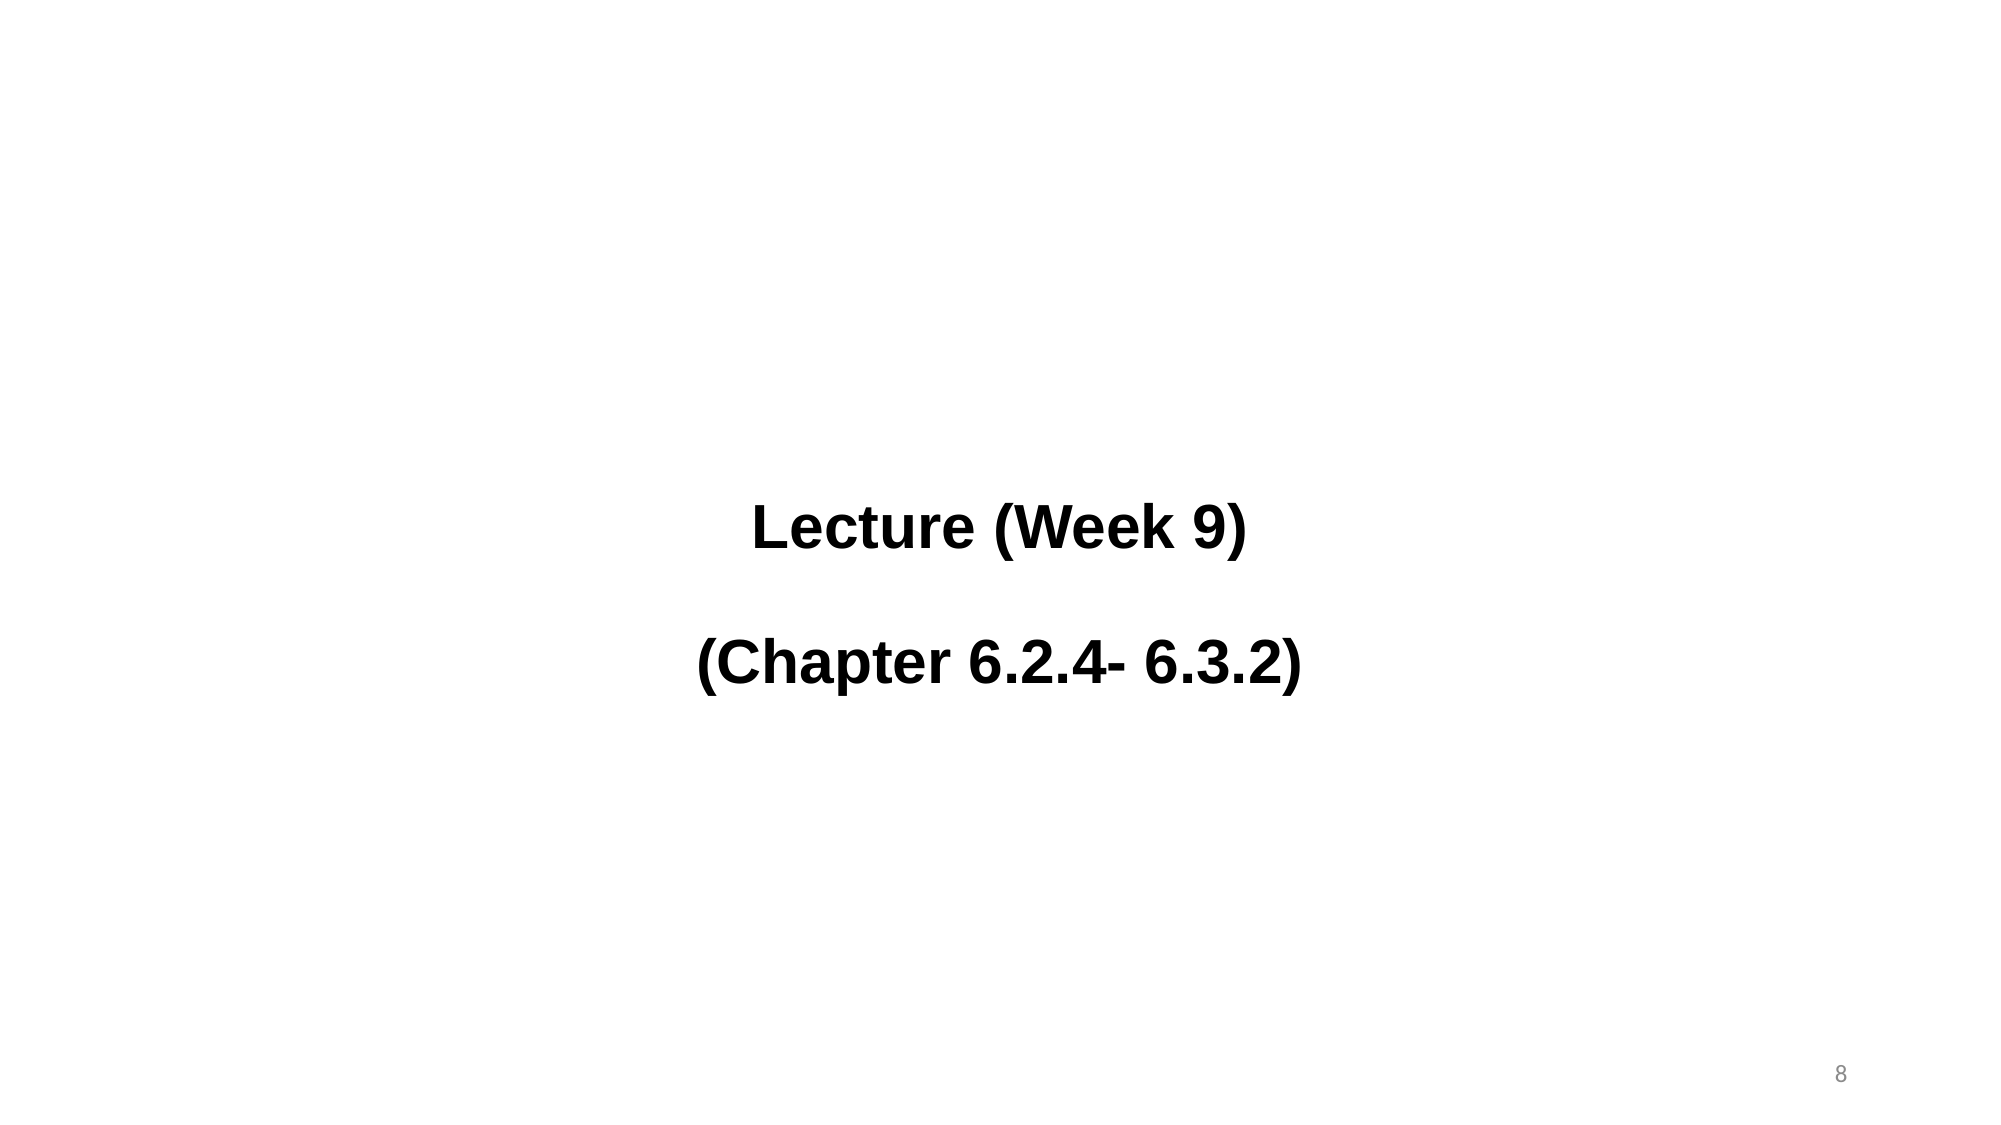

# Lecture (Week 9) (Chapter 6.2.4- 6.3.2)
8